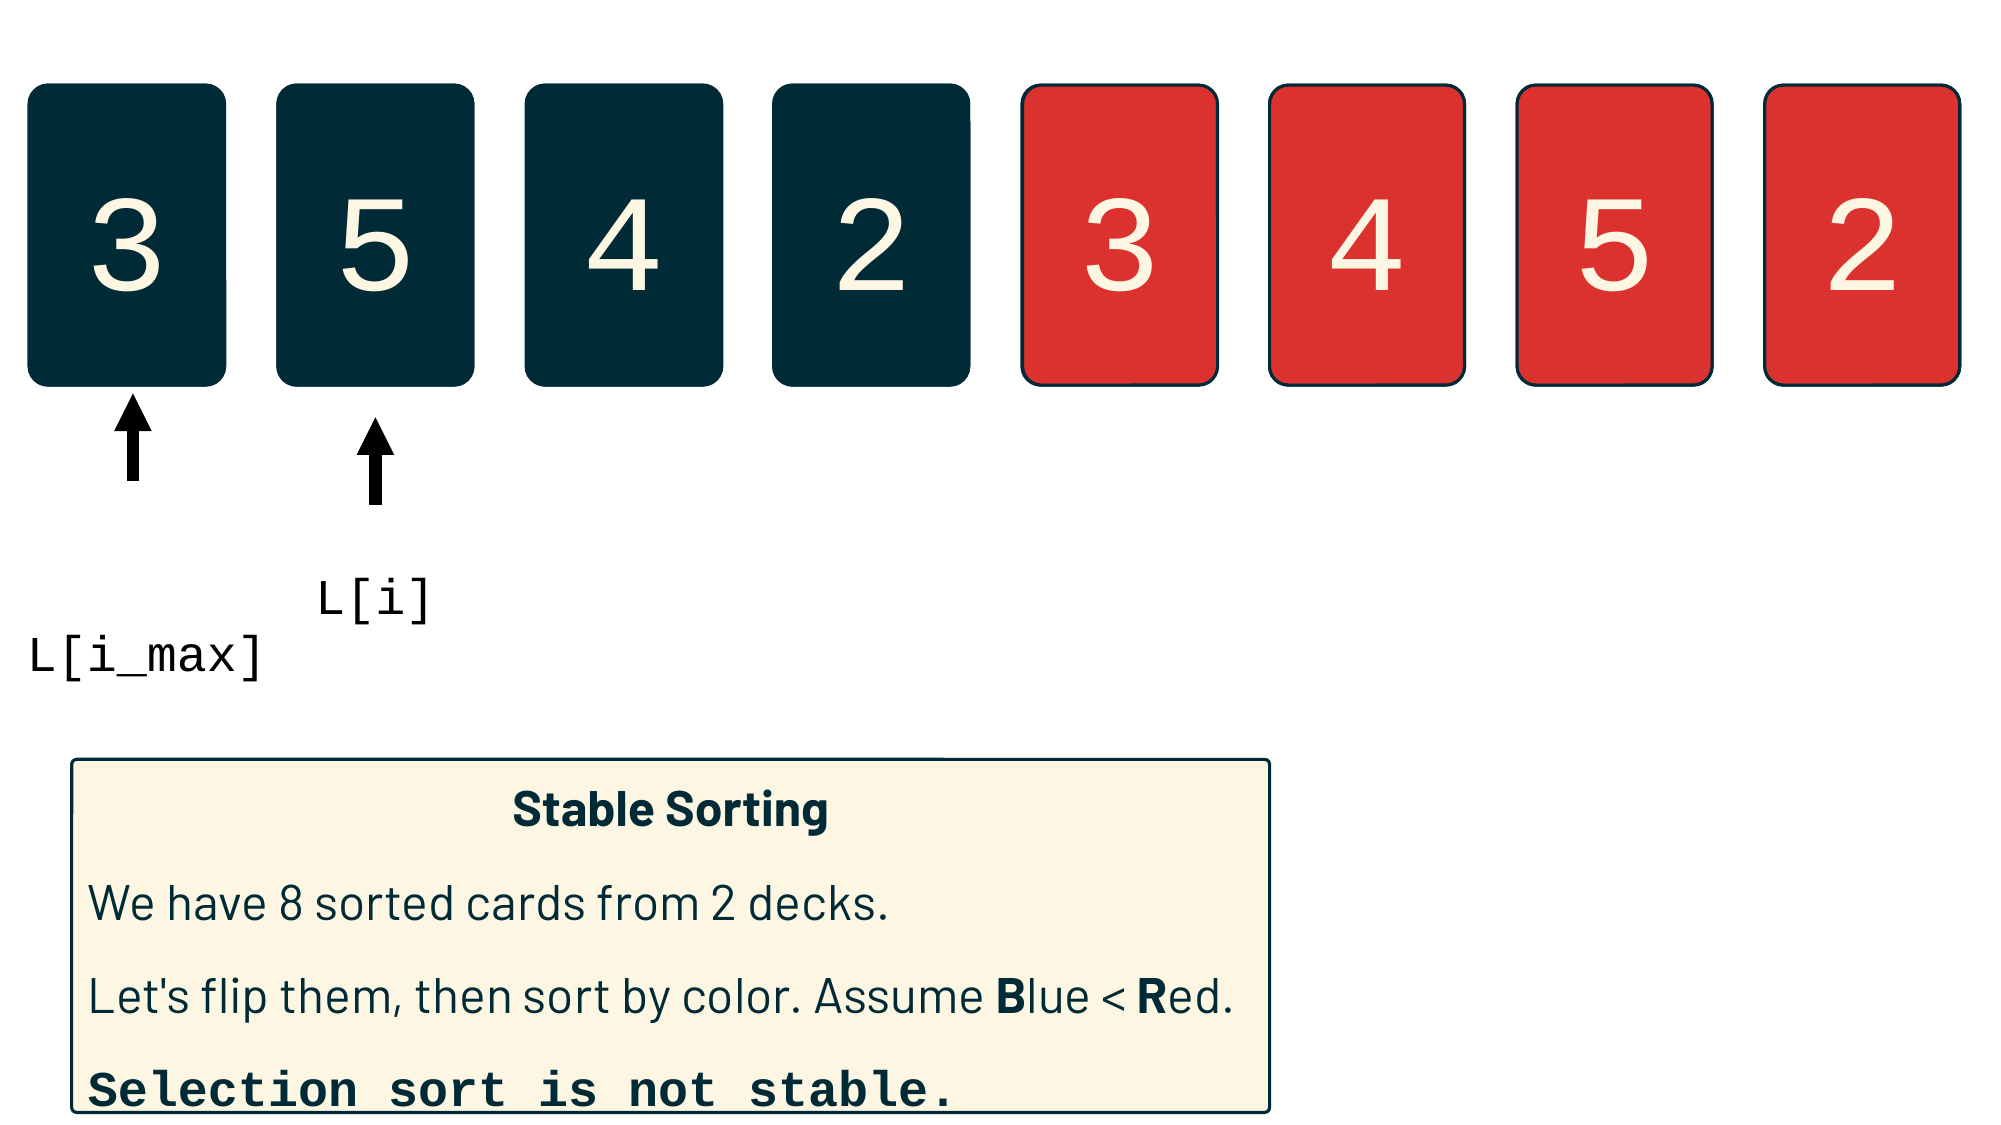

3
3
5
5
4
4
2
2
3
3
4
4
5
5
2
2
L[i_max]
L[i]
Stable Sorting
We have 8 sorted cards from 2 decks.
Let's flip them, then sort by color. Assume Blue < Red.
Selection sort is not stable.